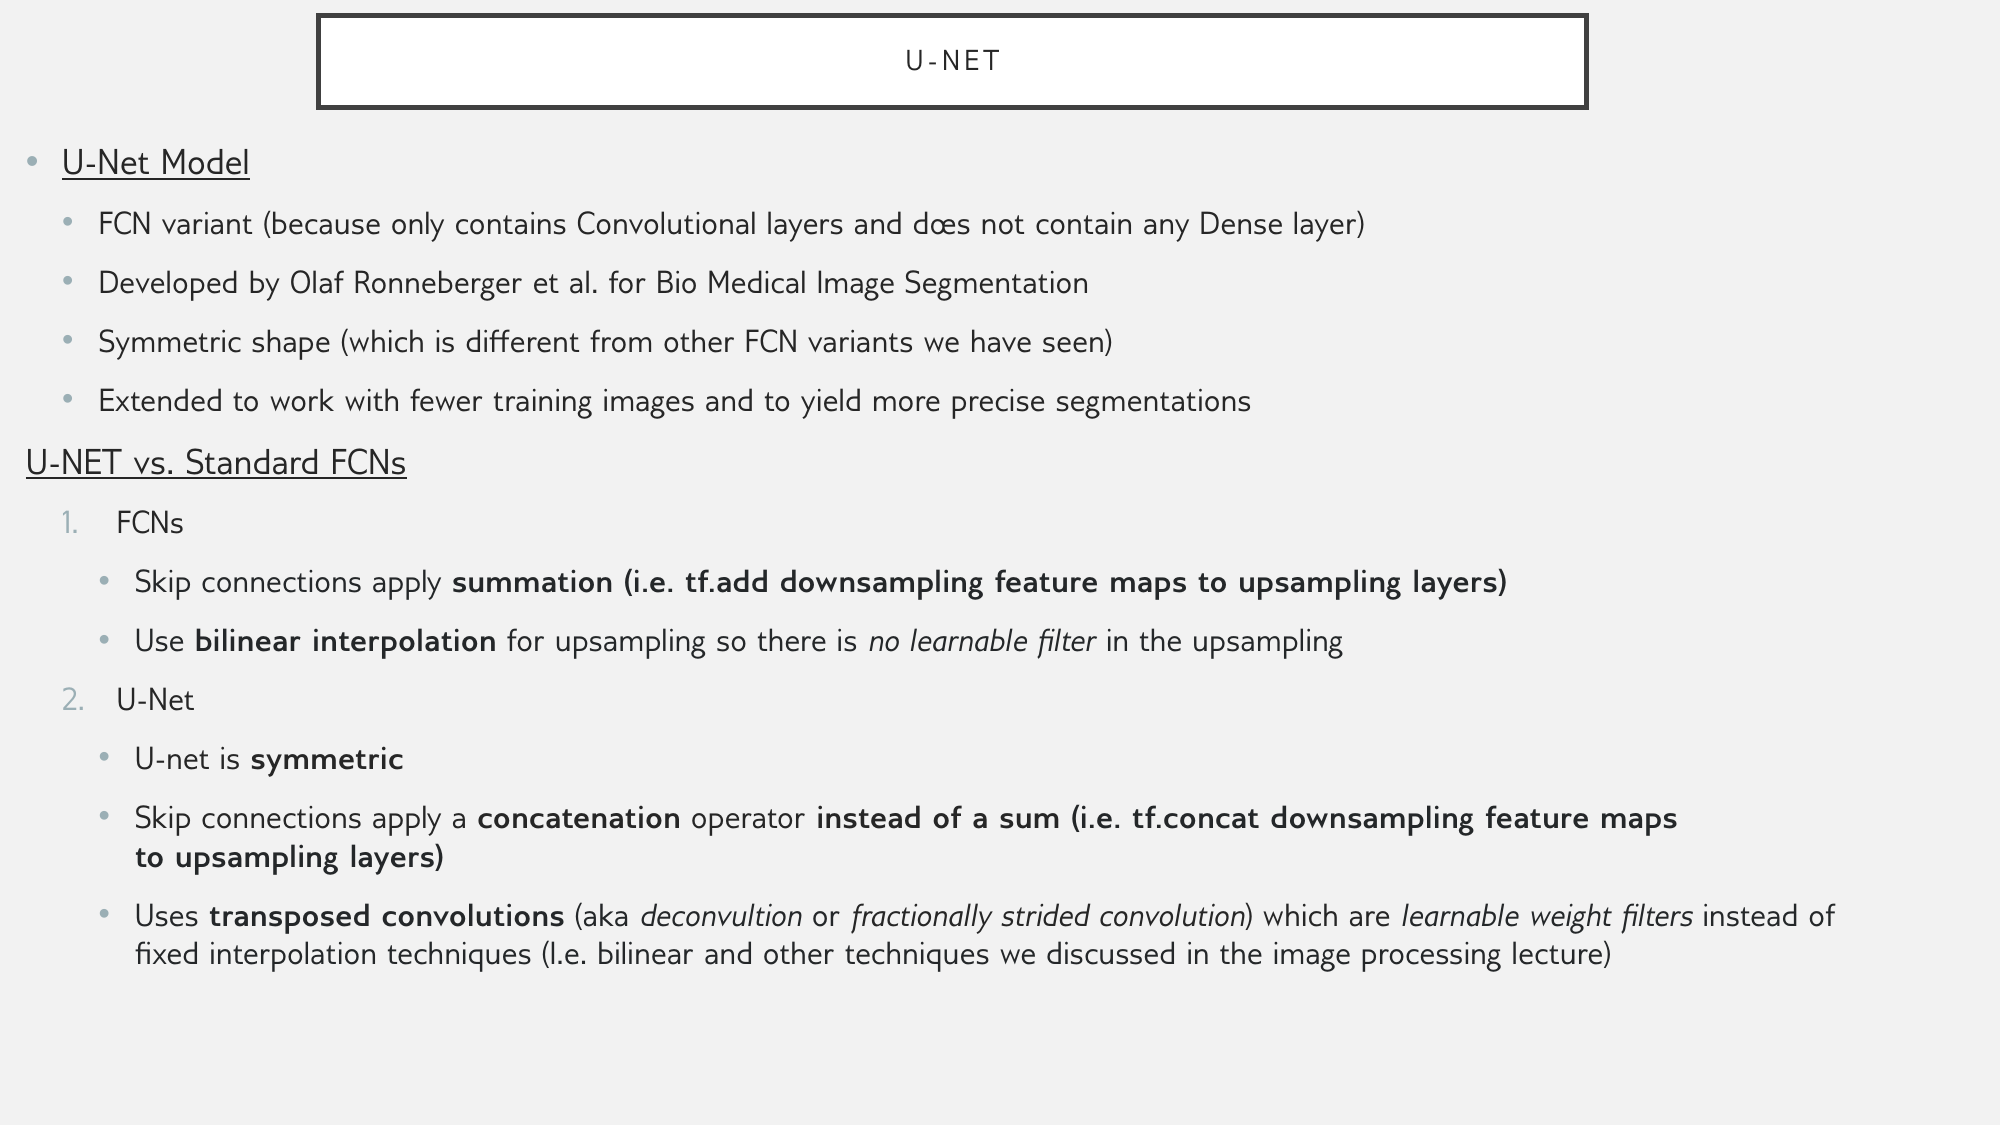

# U-Net
U-Net Model
FCN variant (because only contains Convolutional layers and does not contain any Dense layer)
Developed by Olaf Ronneberger et al. for Bio Medical Image Segmentation
Symmetric shape (which is different from other FCN variants we have seen)
Extended to work with fewer training images and to yield more precise segmentations
U-NET vs. Standard FCNs
FCNs
Skip connections apply summation (i.e. tf.add downsampling feature maps to upsampling layers)
Use bilinear interpolation for upsampling so there is no learnable filter in the upsampling
U-Net
U-net is symmetric
Skip connections apply a concatenation operator instead of a sum (i.e. tf.concat downsampling feature maps to upsampling layers)
Uses transposed convolutions (aka deconvultion or fractionally strided convolution) which are learnable weight filters instead of fixed interpolation techniques (I.e. bilinear and other techniques we discussed in the image processing lecture)